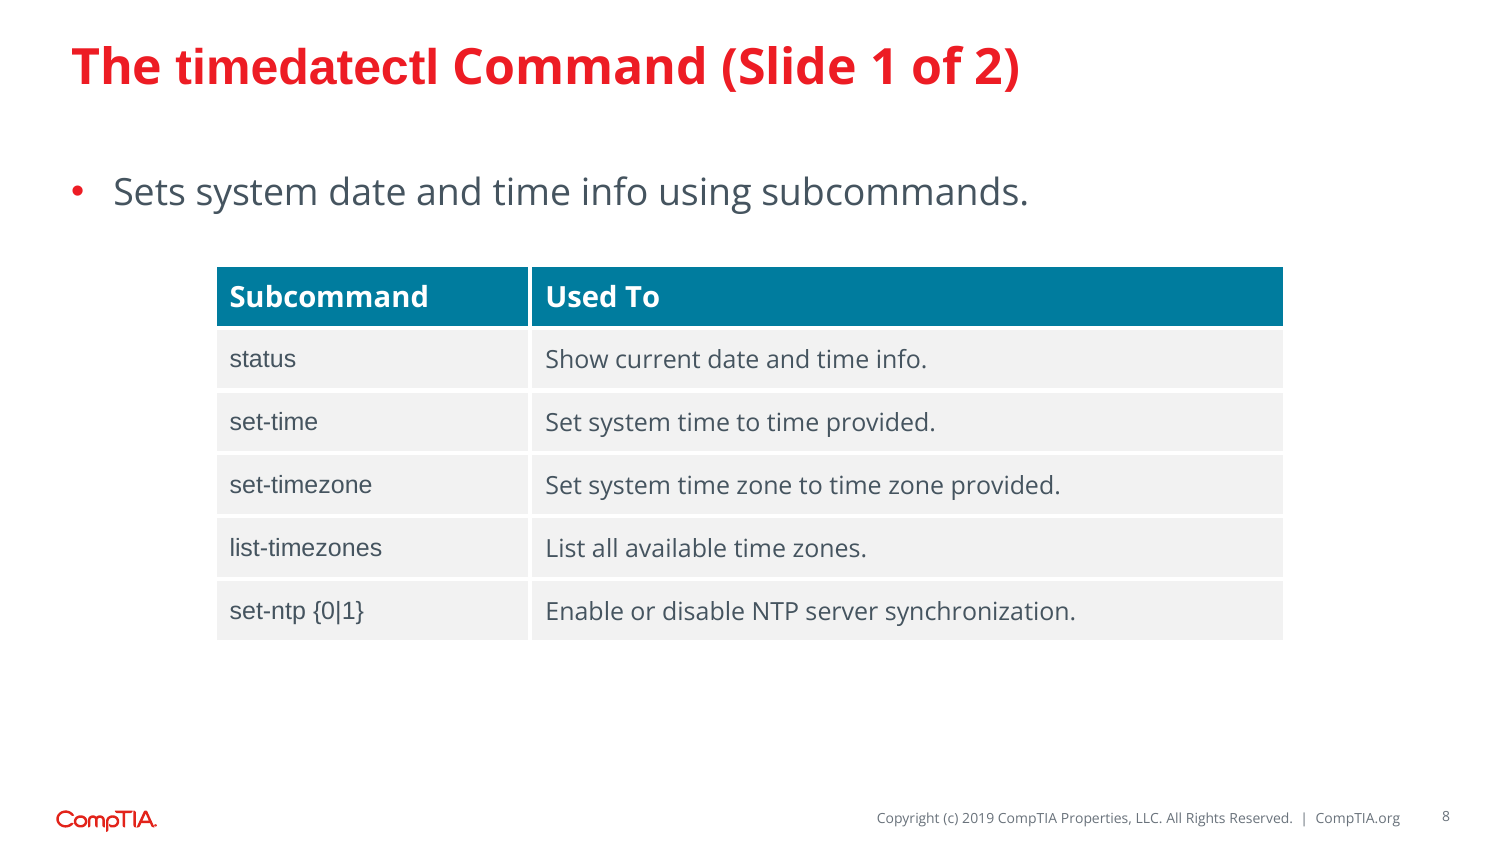

# The timedatectl Command (Slide 1 of 2)
Sets system date and time info using subcommands.
| Subcommand | Used To |
| --- | --- |
| status | Show current date and time info. |
| set-time | Set system time to time provided. |
| set-timezone | Set system time zone to time zone provided. |
| list-timezones | List all available time zones. |
| set-ntp {0|1} | Enable or disable NTP server synchronization. |
8